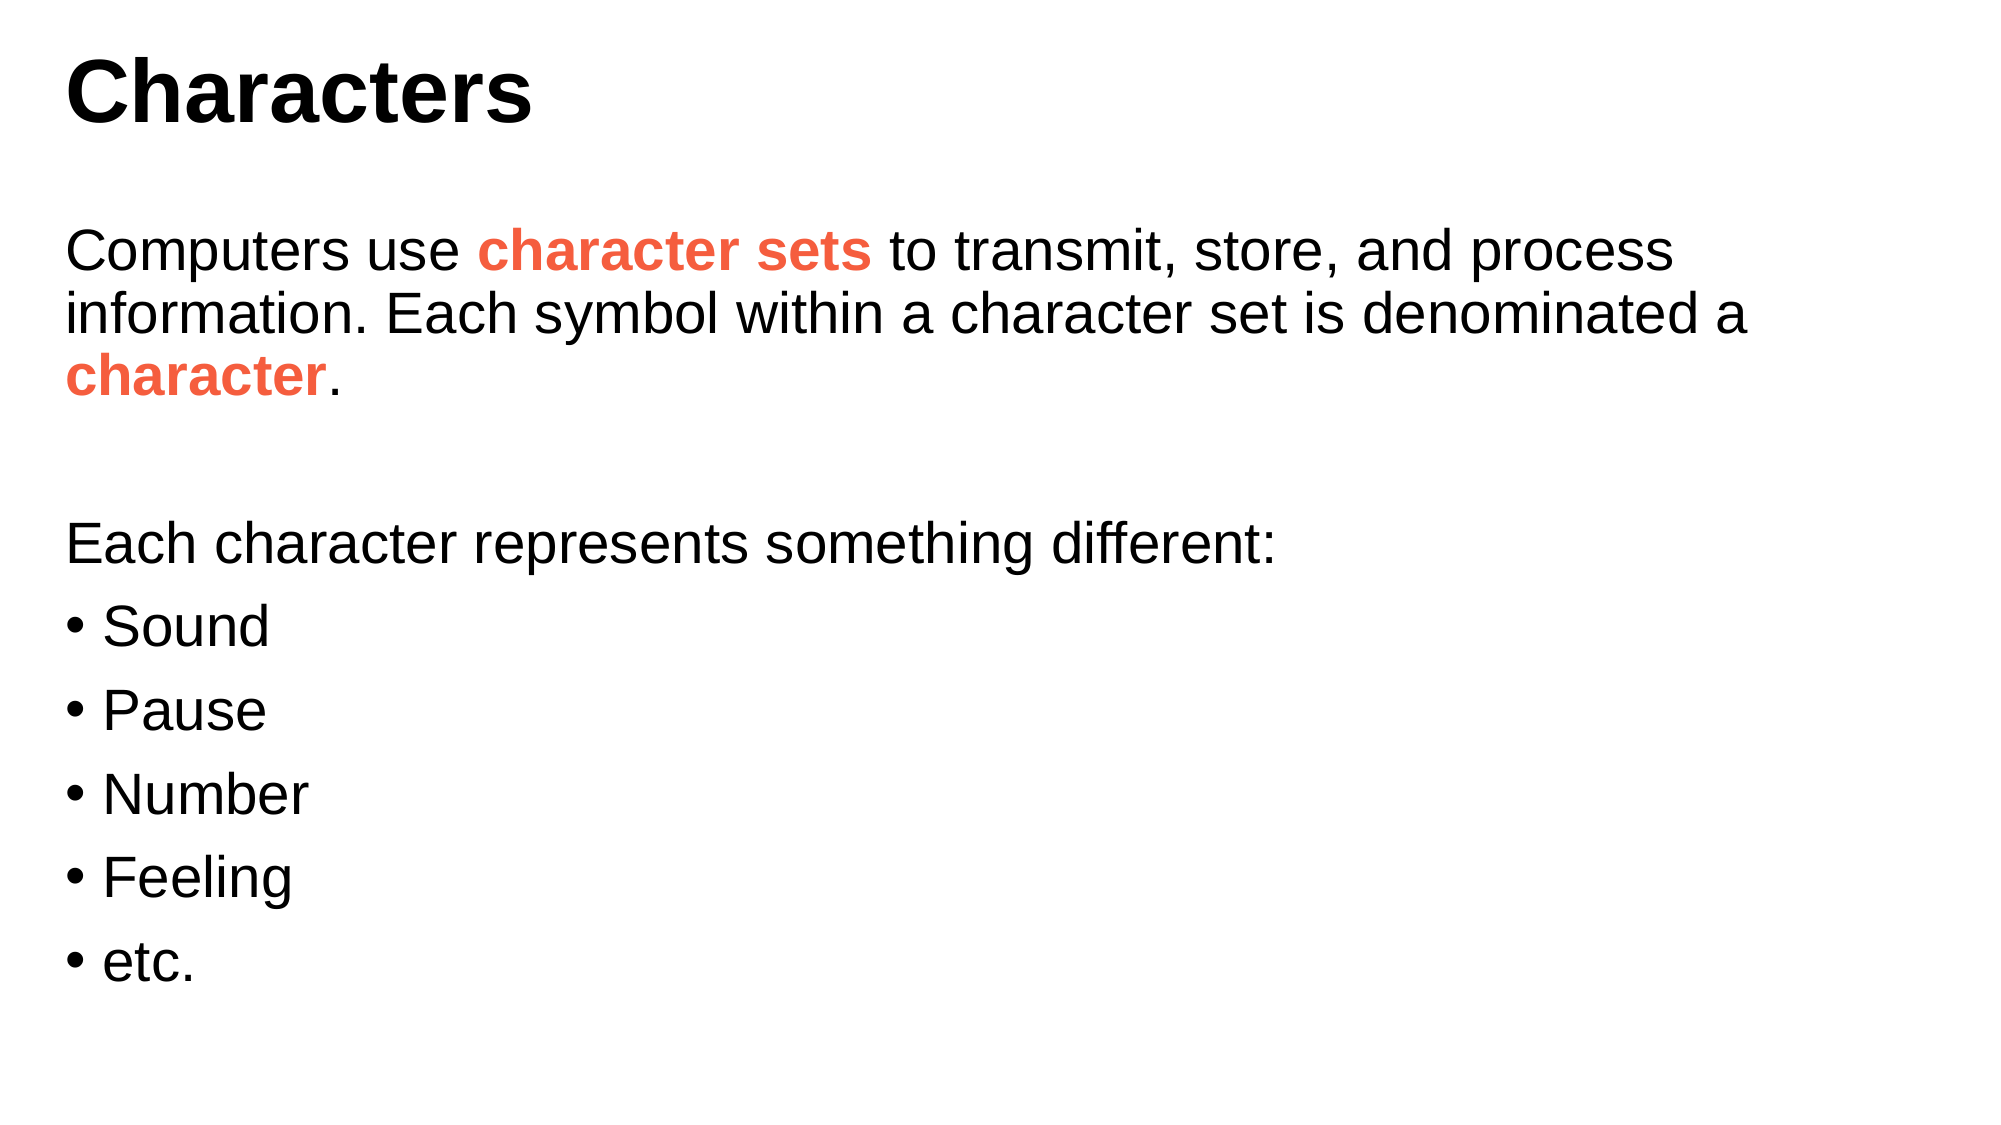

# Characters
Computers use character sets to transmit, store, and process information. Each symbol within a character set is denominated a character.

Each character represents something different:
Sound
Pause
Number
Feeling
etc.